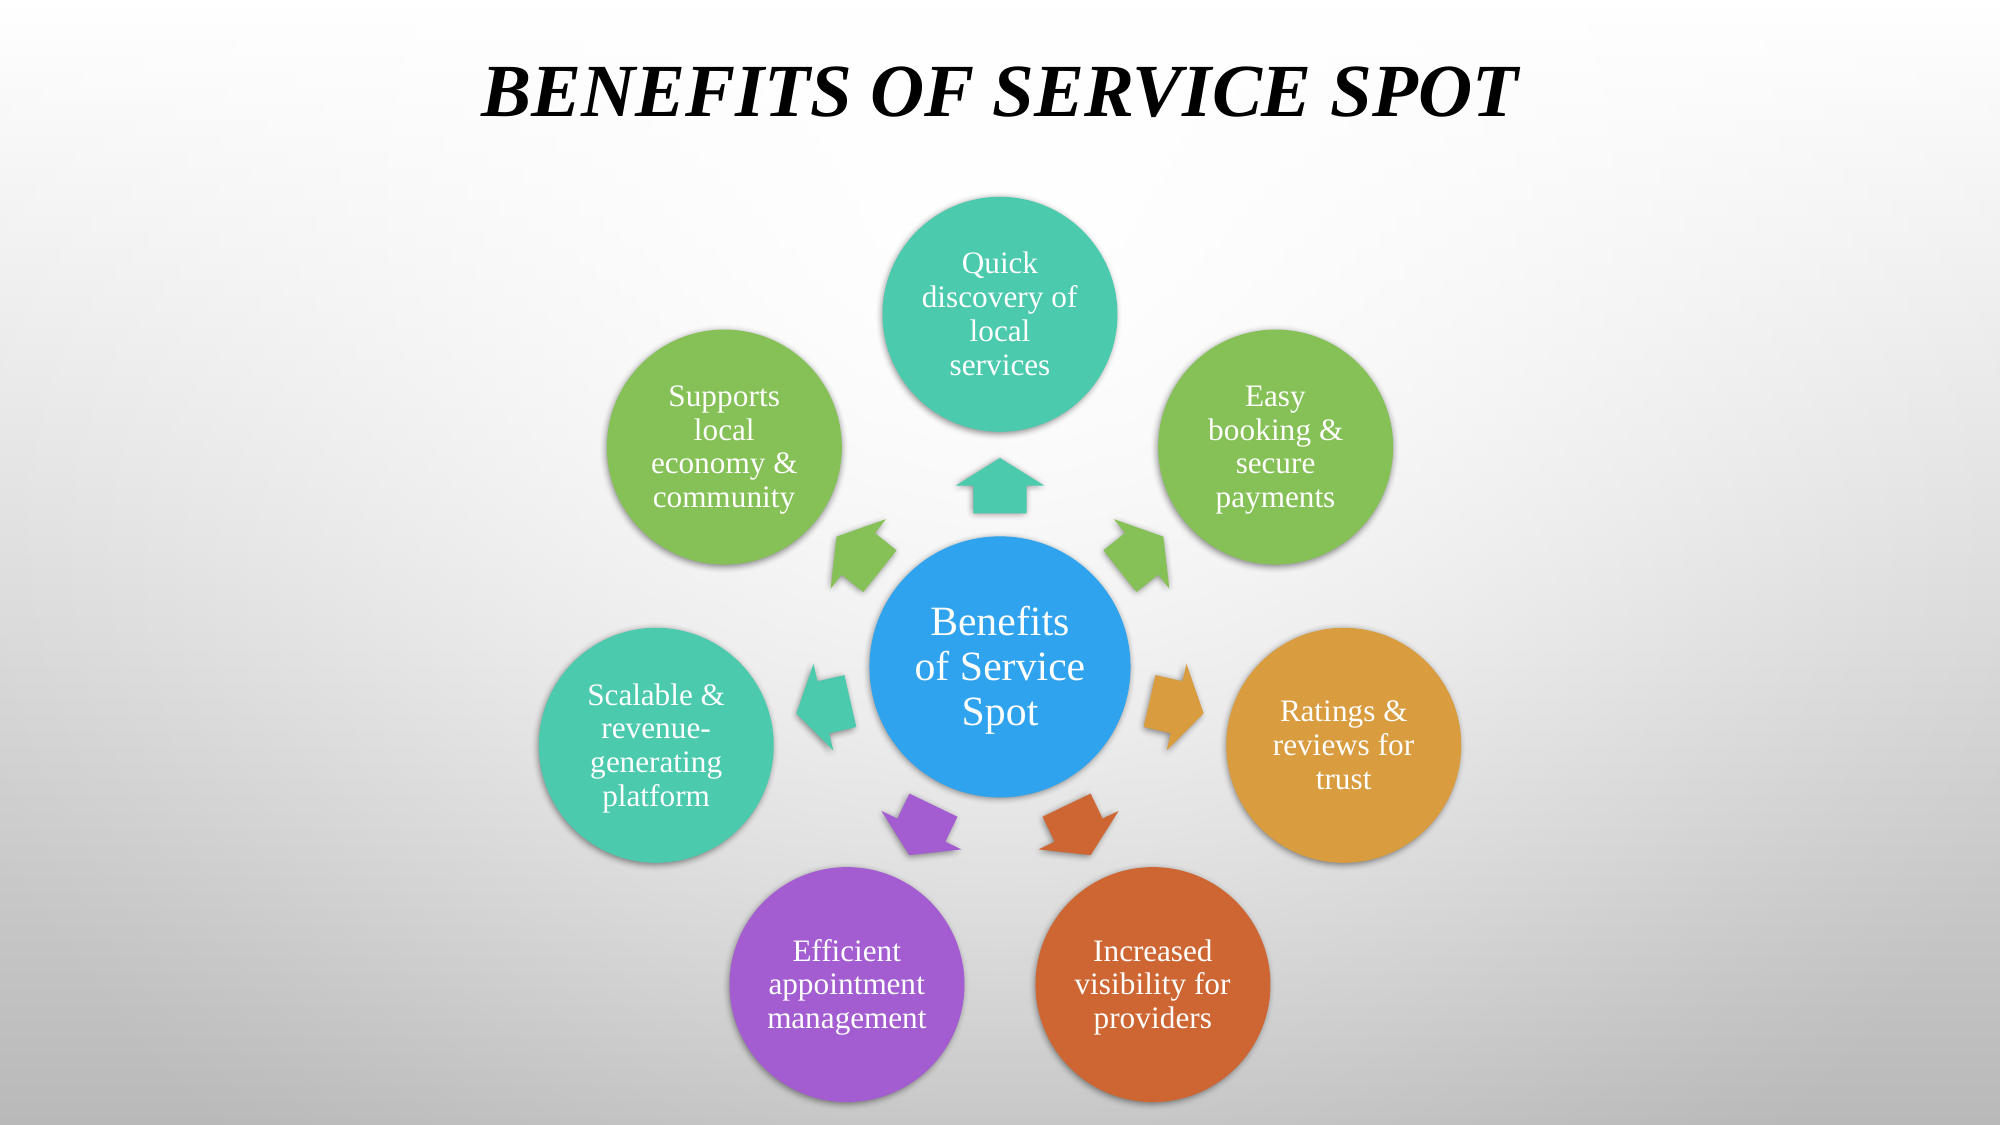

# Benefits of Service Spot
Benefits of Service Spot

Quick discovery of local services

Easy booking & secure payments

Ratings & reviews for trust

Increased visibility for providers

Efficient appointment management

Scalable & revenue-generating platform

Supports local economy & community